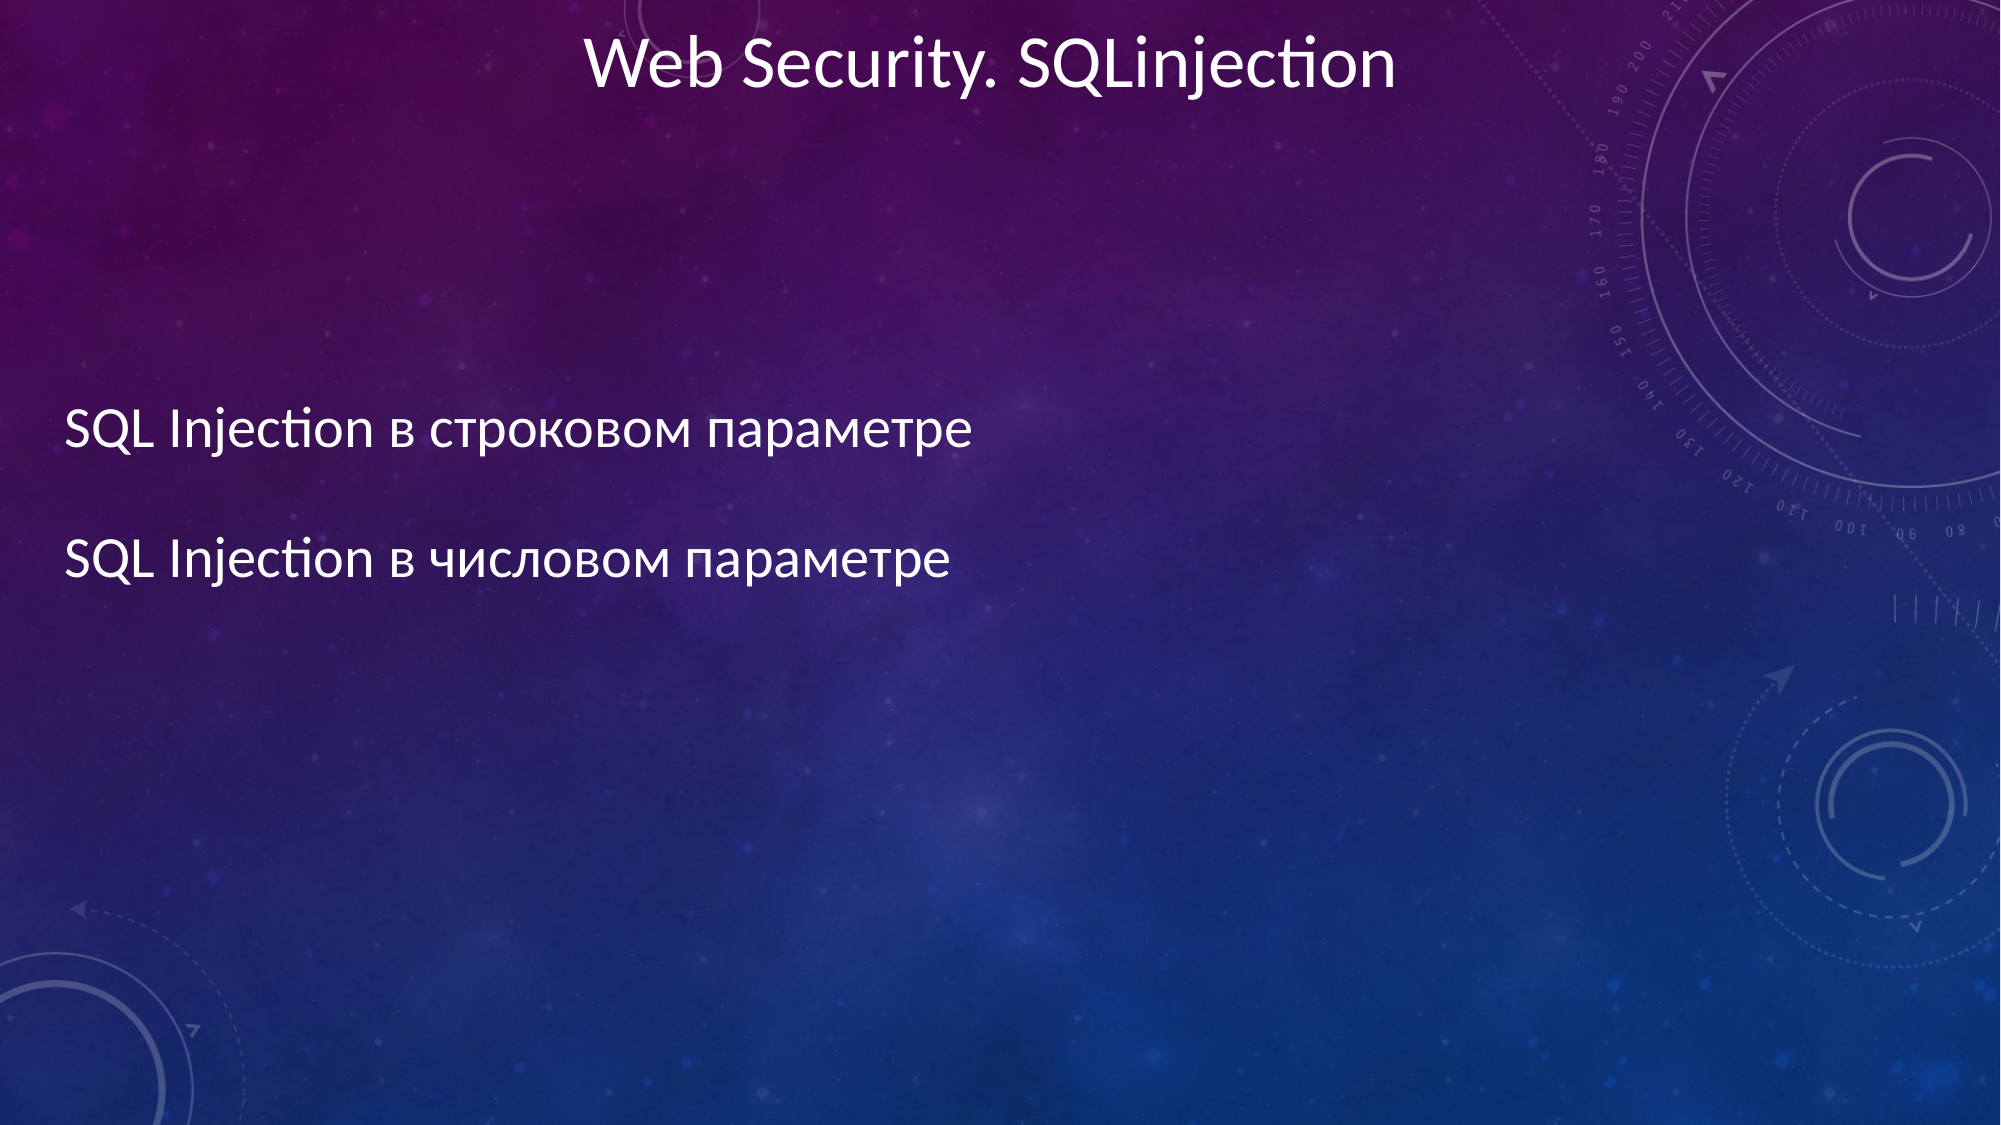

Web Security. SQLinjection

SQL Injection в строковом параметре

SQL Injection в числовом параметре